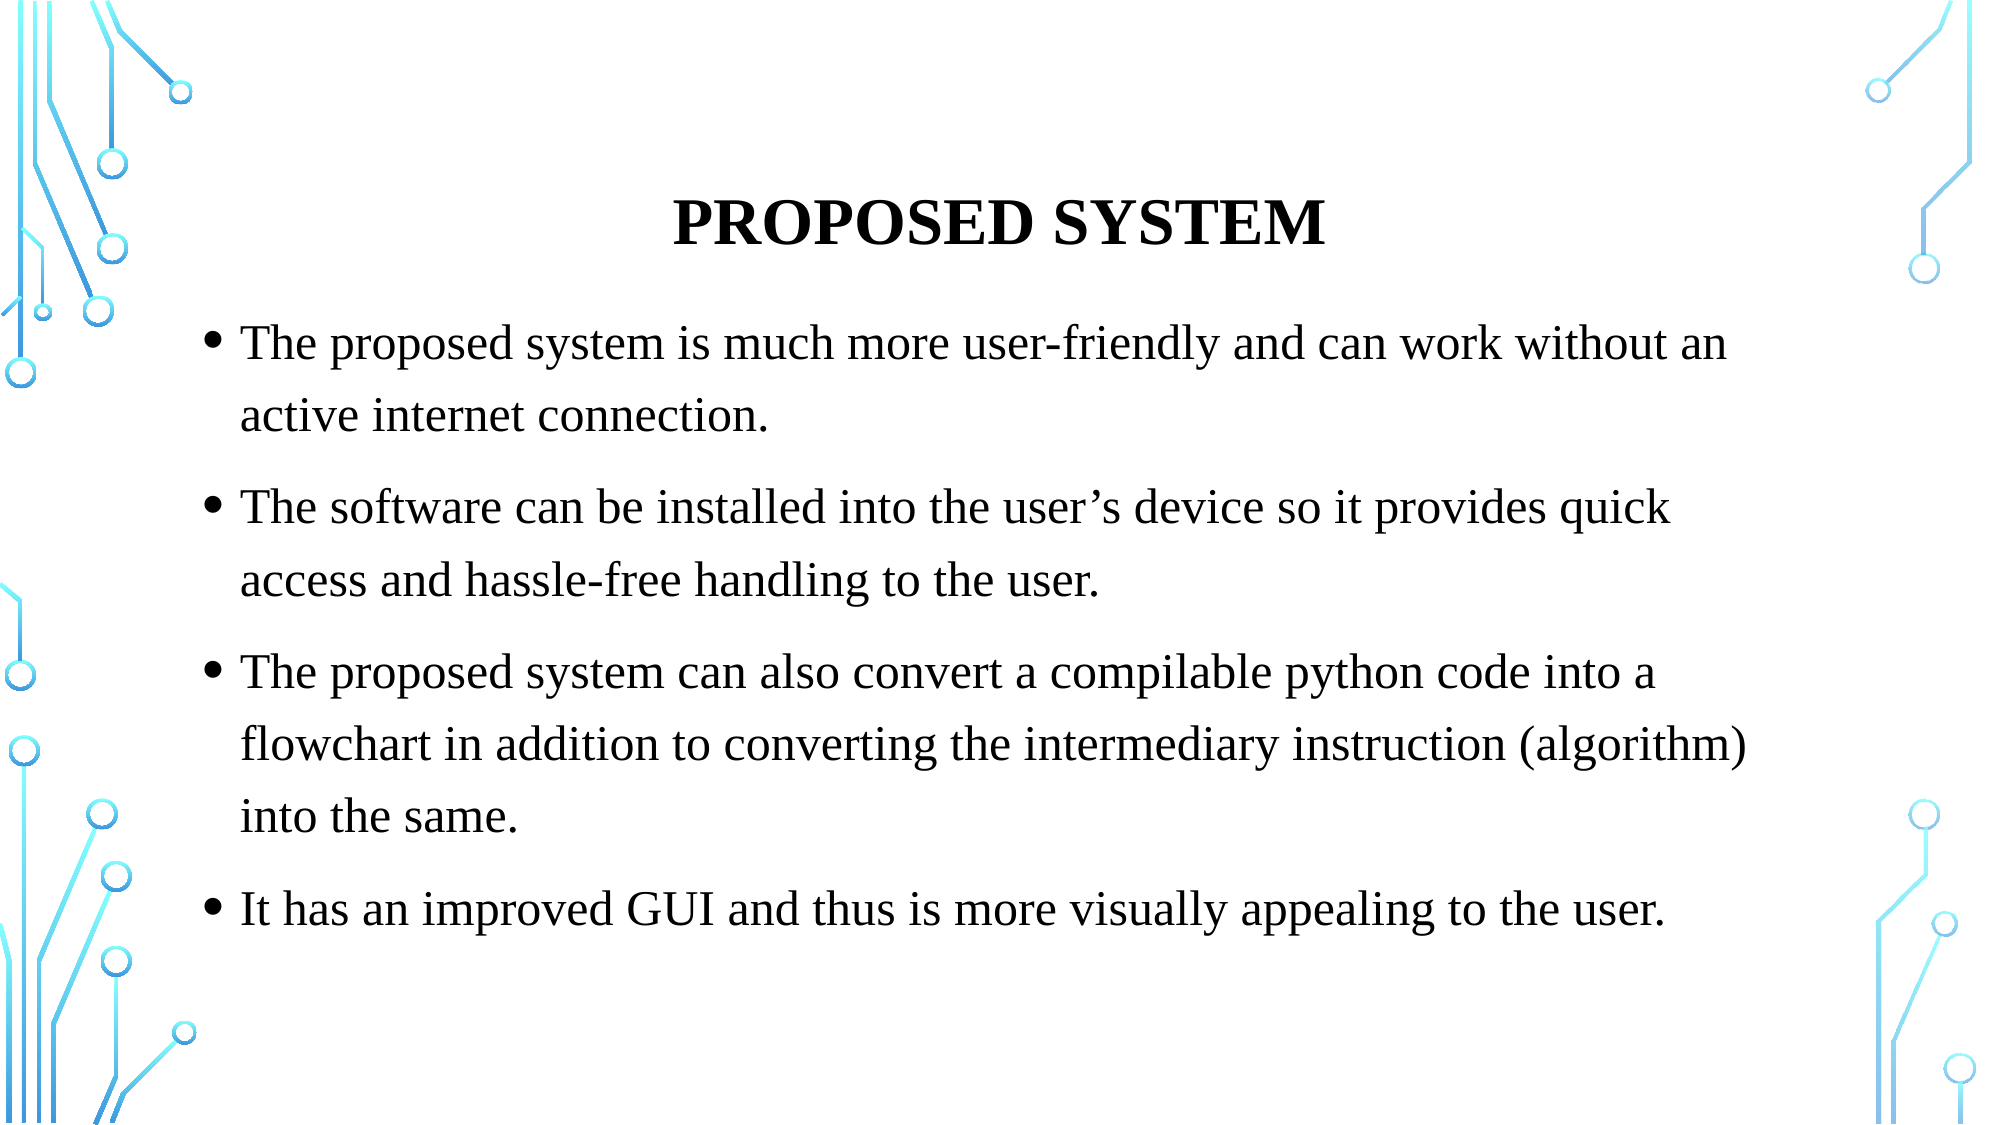

# PROPOSED SYSTEM
The proposed system is much more user-friendly and can work without an active internet connection.
The software can be installed into the user’s device so it provides quick access and hassle-free handling to the user.
The proposed system can also convert a compilable python code into a flowchart in addition to converting the intermediary instruction (algorithm) into the same.
It has an improved GUI and thus is more visually appealing to the user.